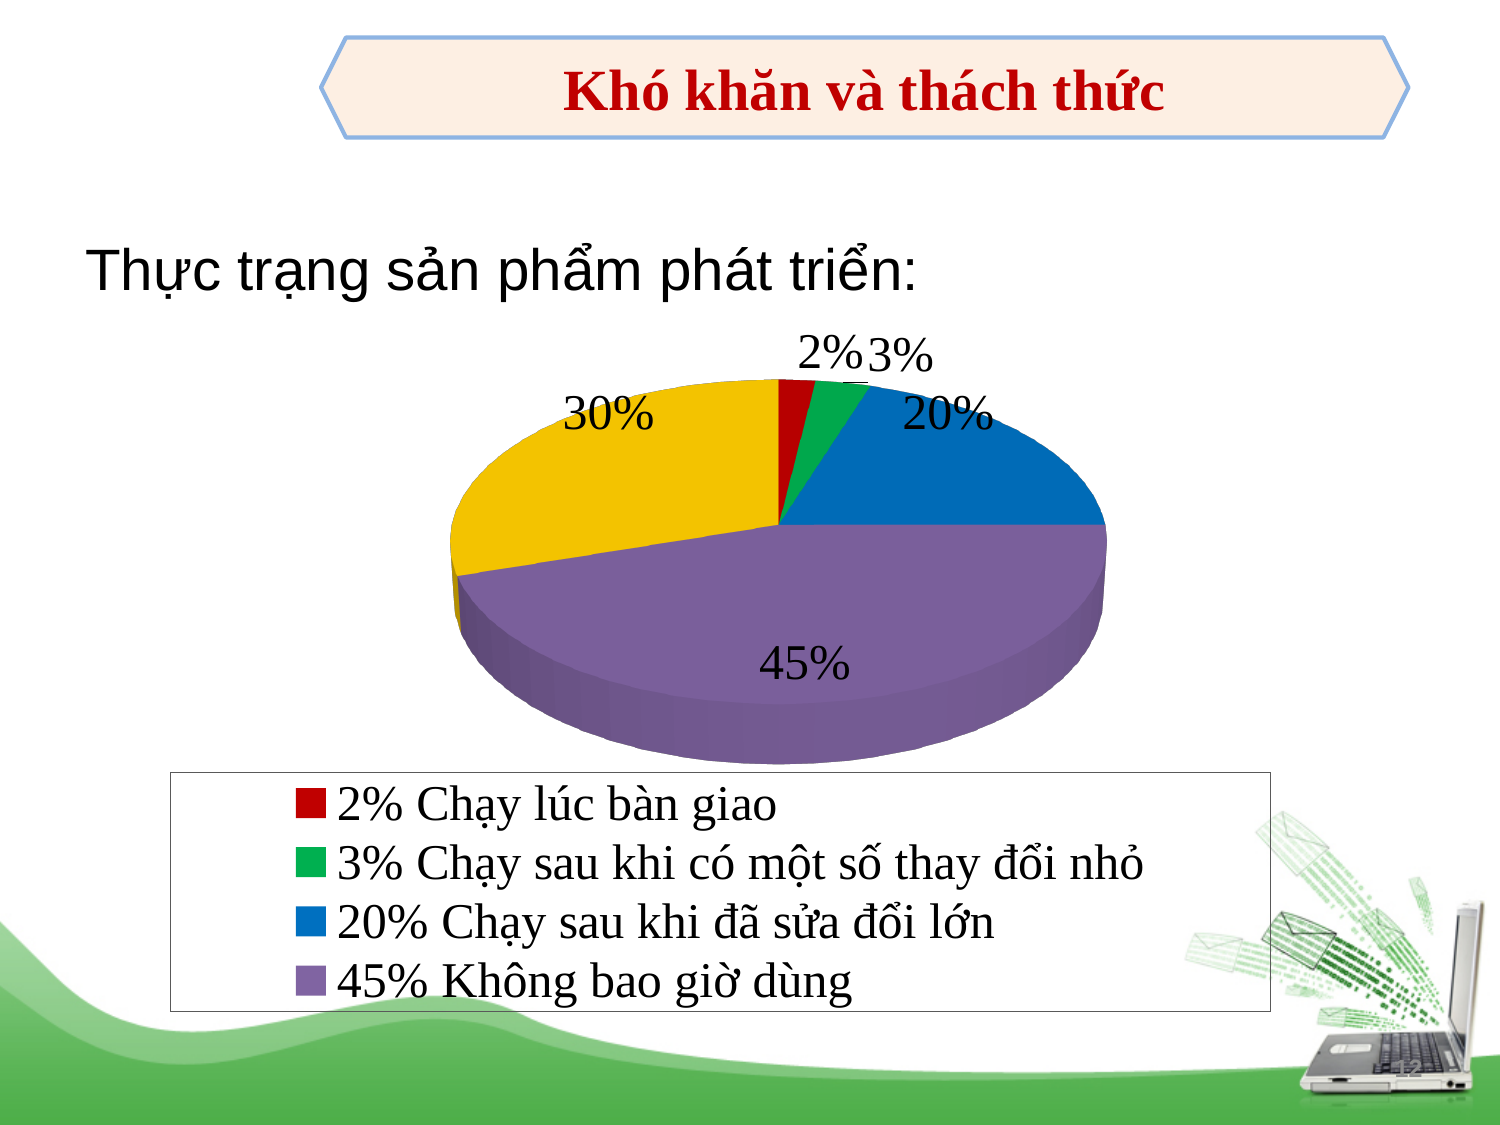

Khó khăn và thách thức

[unsupported chart]

Thực trạng sản phẩm phát triển:

12